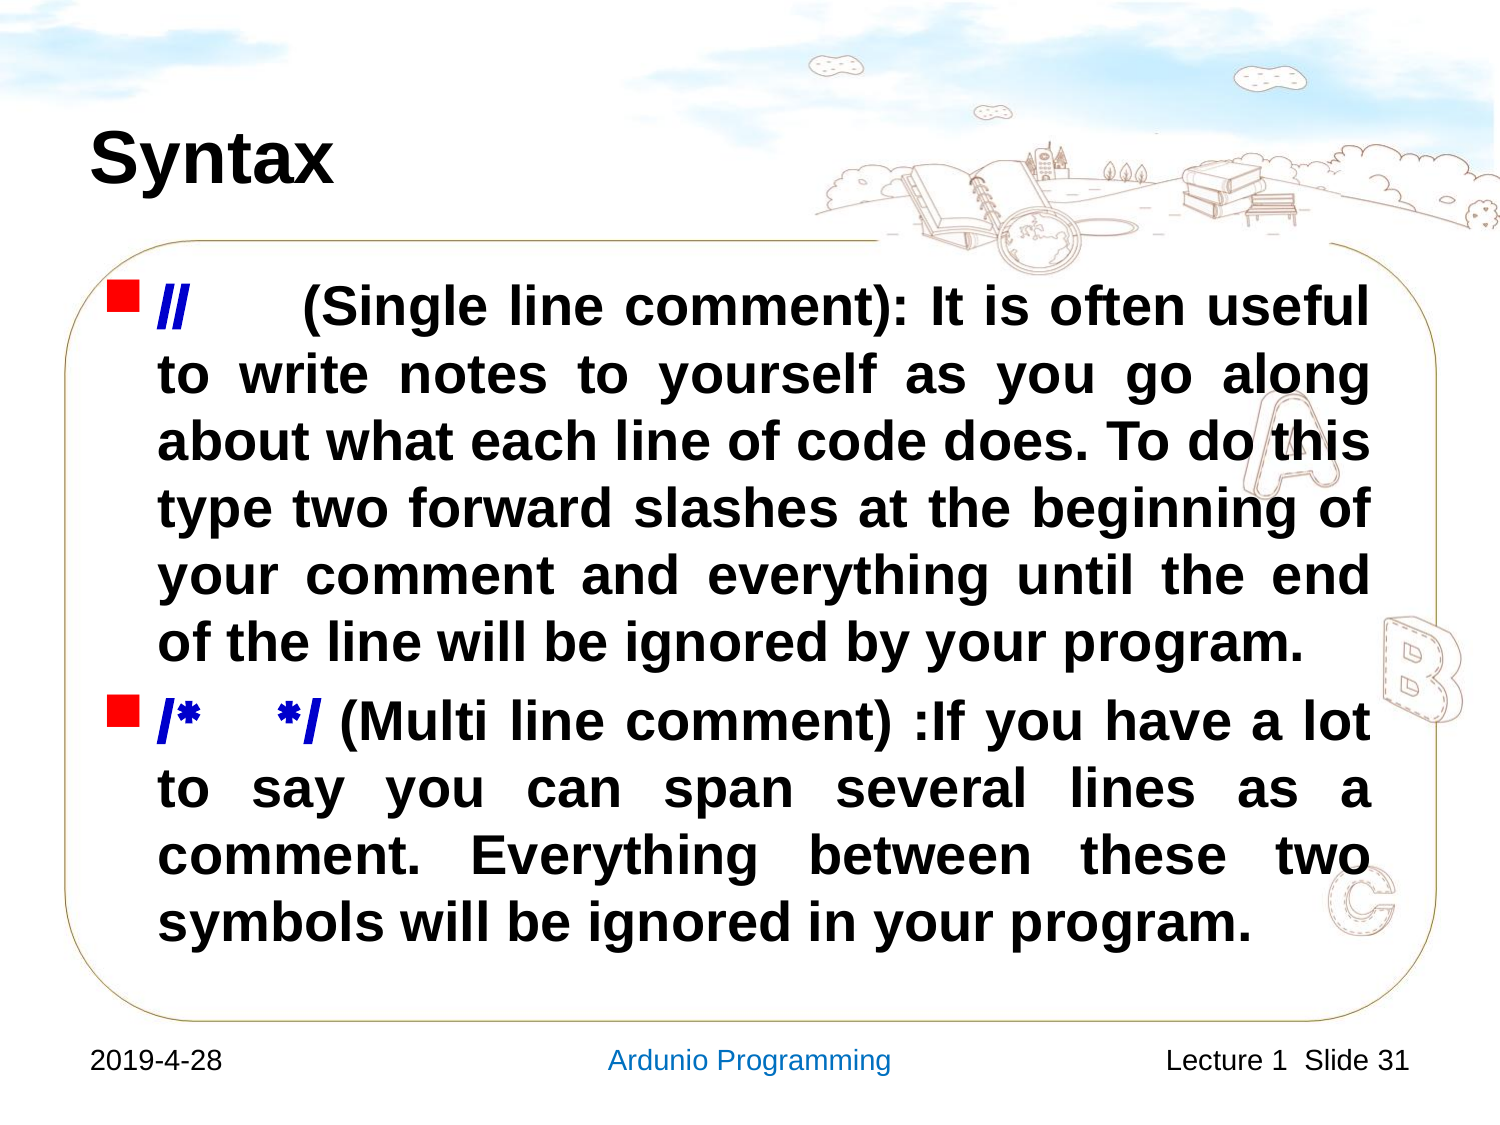

# Syntax
//     (Single line comment): It is often useful to write notes to yourself as you go along about what each line of code does. To do this type two forward slashes at the beginning of your comment and everything until the end of the line will be ignored by your program.
/*   */ (Multi line comment) :If you have a lot to say you can span several lines as a comment. Everything between these two symbols will be ignored in your program.

2019-4-28
Ardunio Programming
Lecture 1  Slide 31